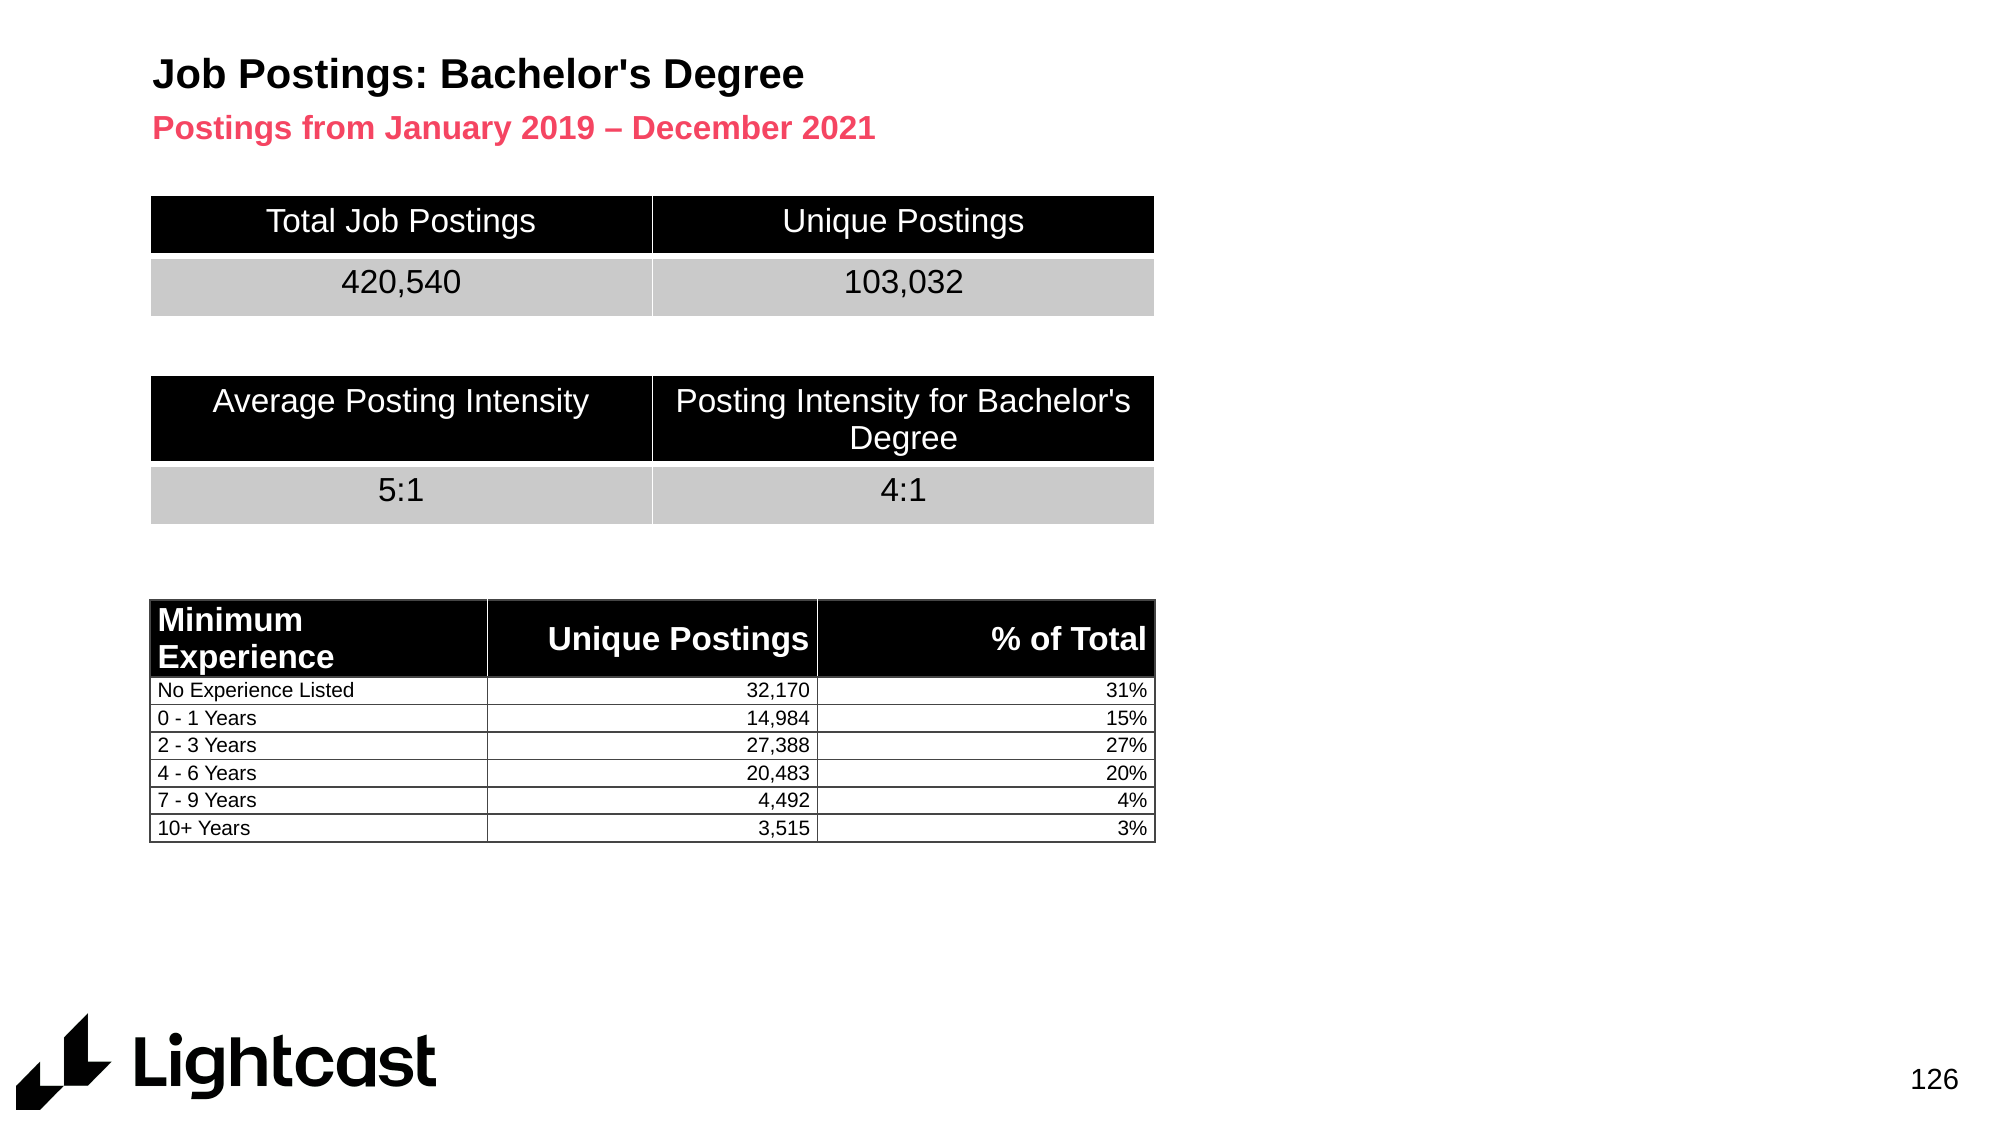

# Job Postings: Bachelor's Degree
Postings from January 2019 – December 2021
| Total Job Postings | Unique Postings |
| --- | --- |
| 420,540 | 103,032 |
| Average Posting Intensity | Posting Intensity for Bachelor's Degree |
| --- | --- |
| 5:1 | 4:1 |
| Minimum Experience | Unique Postings | % of Total |
| --- | --- | --- |
| No Experience Listed | 32,170 | 31% |
| 0 - 1 Years | 14,984 | 15% |
| 2 - 3 Years | 27,388 | 27% |
| 4 - 6 Years | 20,483 | 20% |
| 7 - 9 Years | 4,492 | 4% |
| 10+ Years | 3,515 | 3% |